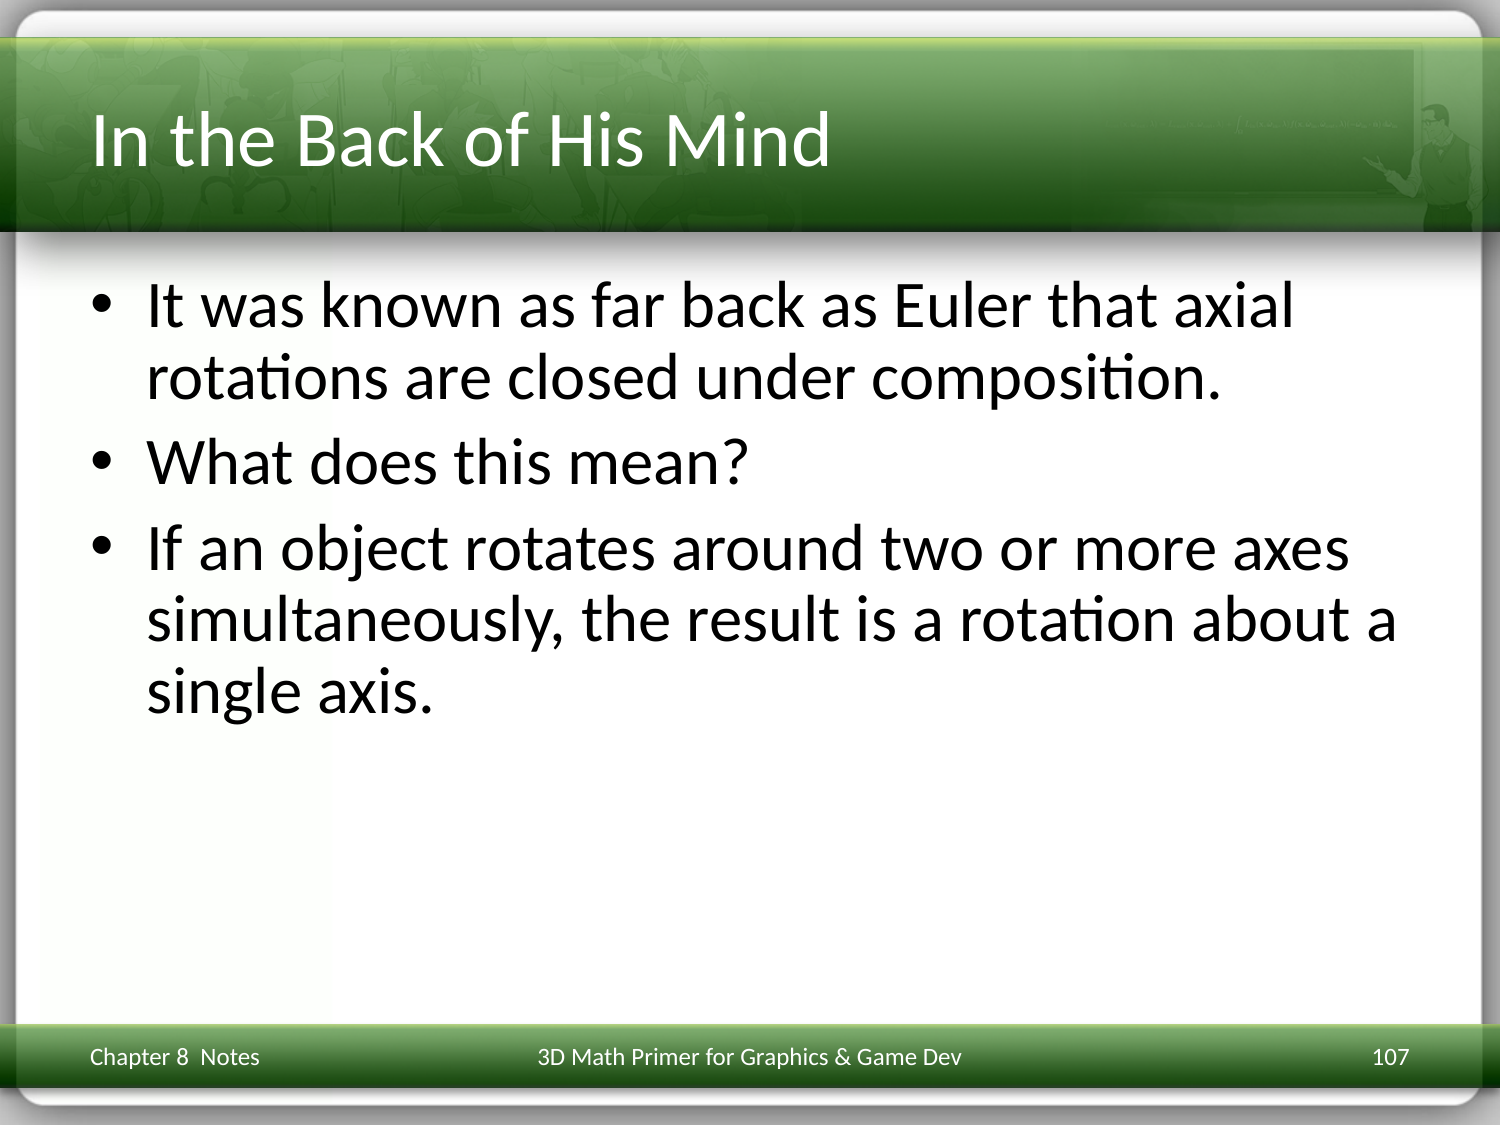

# In the Back of His Mind
It was known as far back as Euler that axial rotations are closed under composition.
What does this mean?
If an object rotates around two or more axes simultaneously, the result is a rotation about a single axis.
Chapter 8  Notes
3D Math Primer for Graphics & Game Dev
107